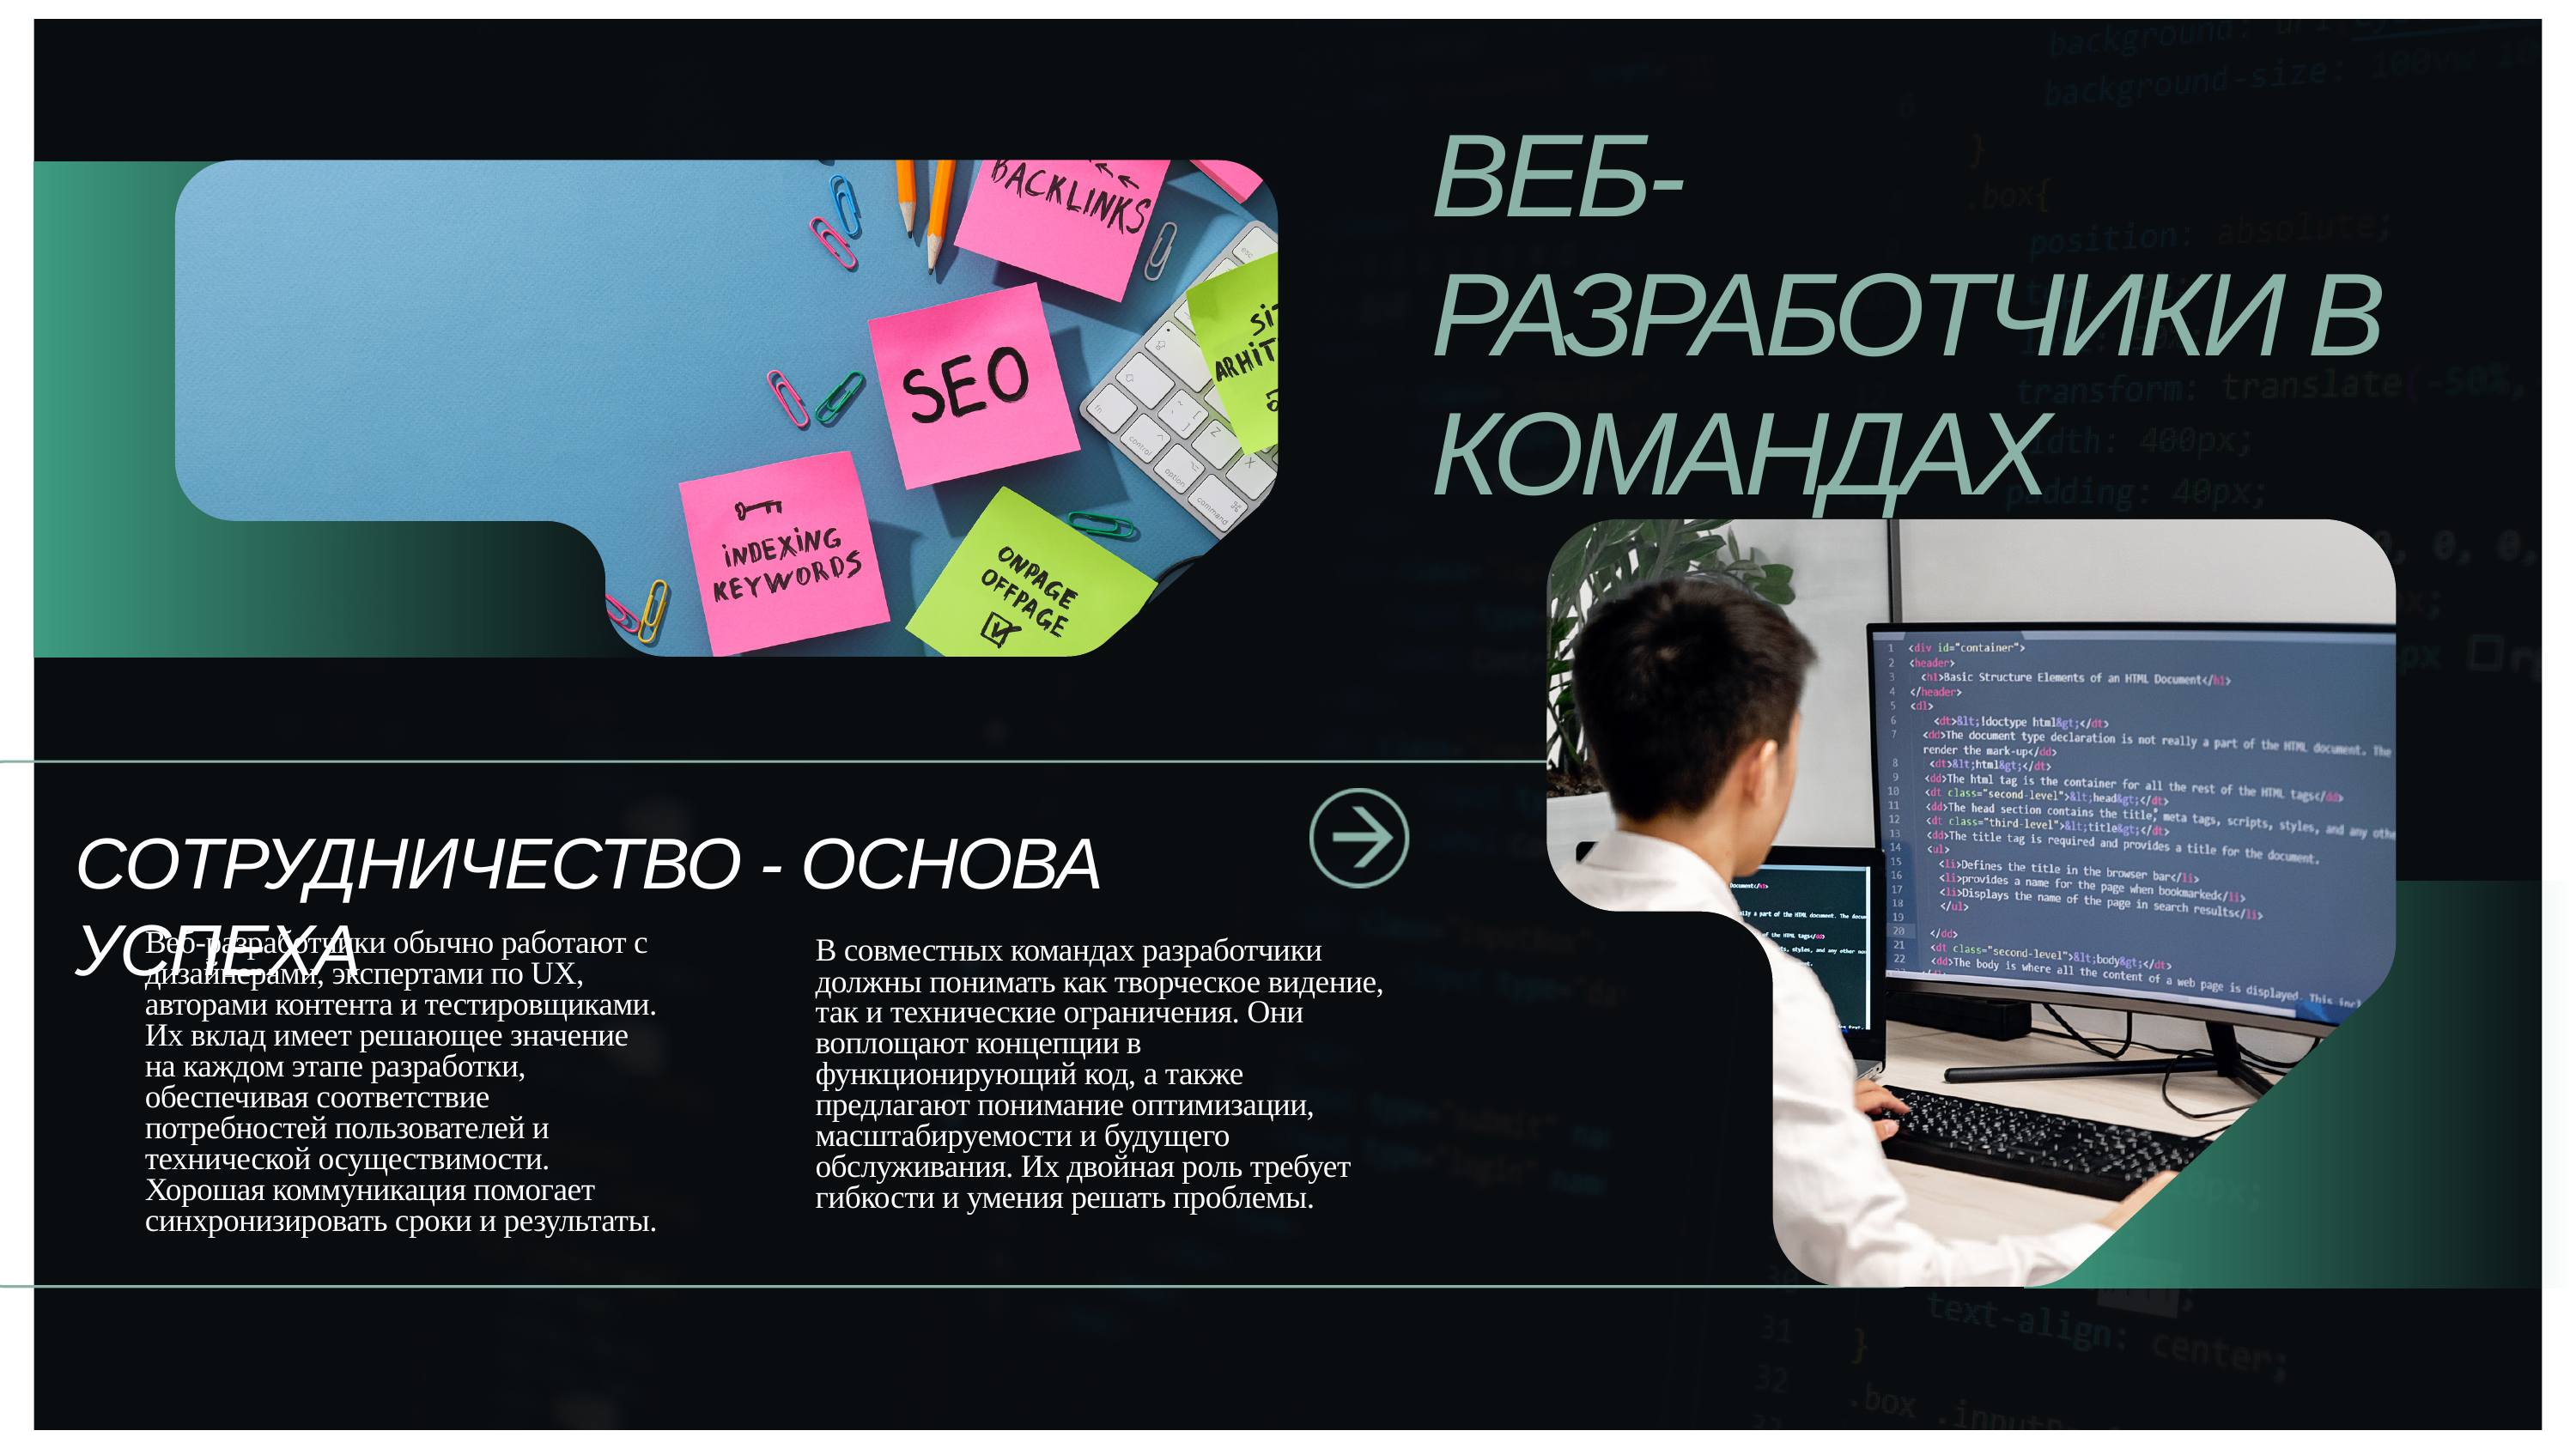

ВЕБ-РАЗРАБОТЧИКИ В КОМАНДАХ

СОТРУДНИЧЕСТВО - ОСНОВА УСПЕХА

Веб-разработчики обычно работают с дизайнерами, экспертами по UX, авторами контента и тестировщиками. Их вклад имеет решающее значение на каждом этапе разработки, обеспечивая соответствие потребностей пользователей и технической осуществимости. Хорошая коммуникация помогает синхронизировать сроки и результаты.
В совместных командах разработчики должны понимать как творческое видение, так и технические ограничения. Они воплощают концепции в функционирующий код, а также предлагают понимание оптимизации, масштабируемости и будущего обслуживания. Их двойная роль требует гибкости и умения решать проблемы.